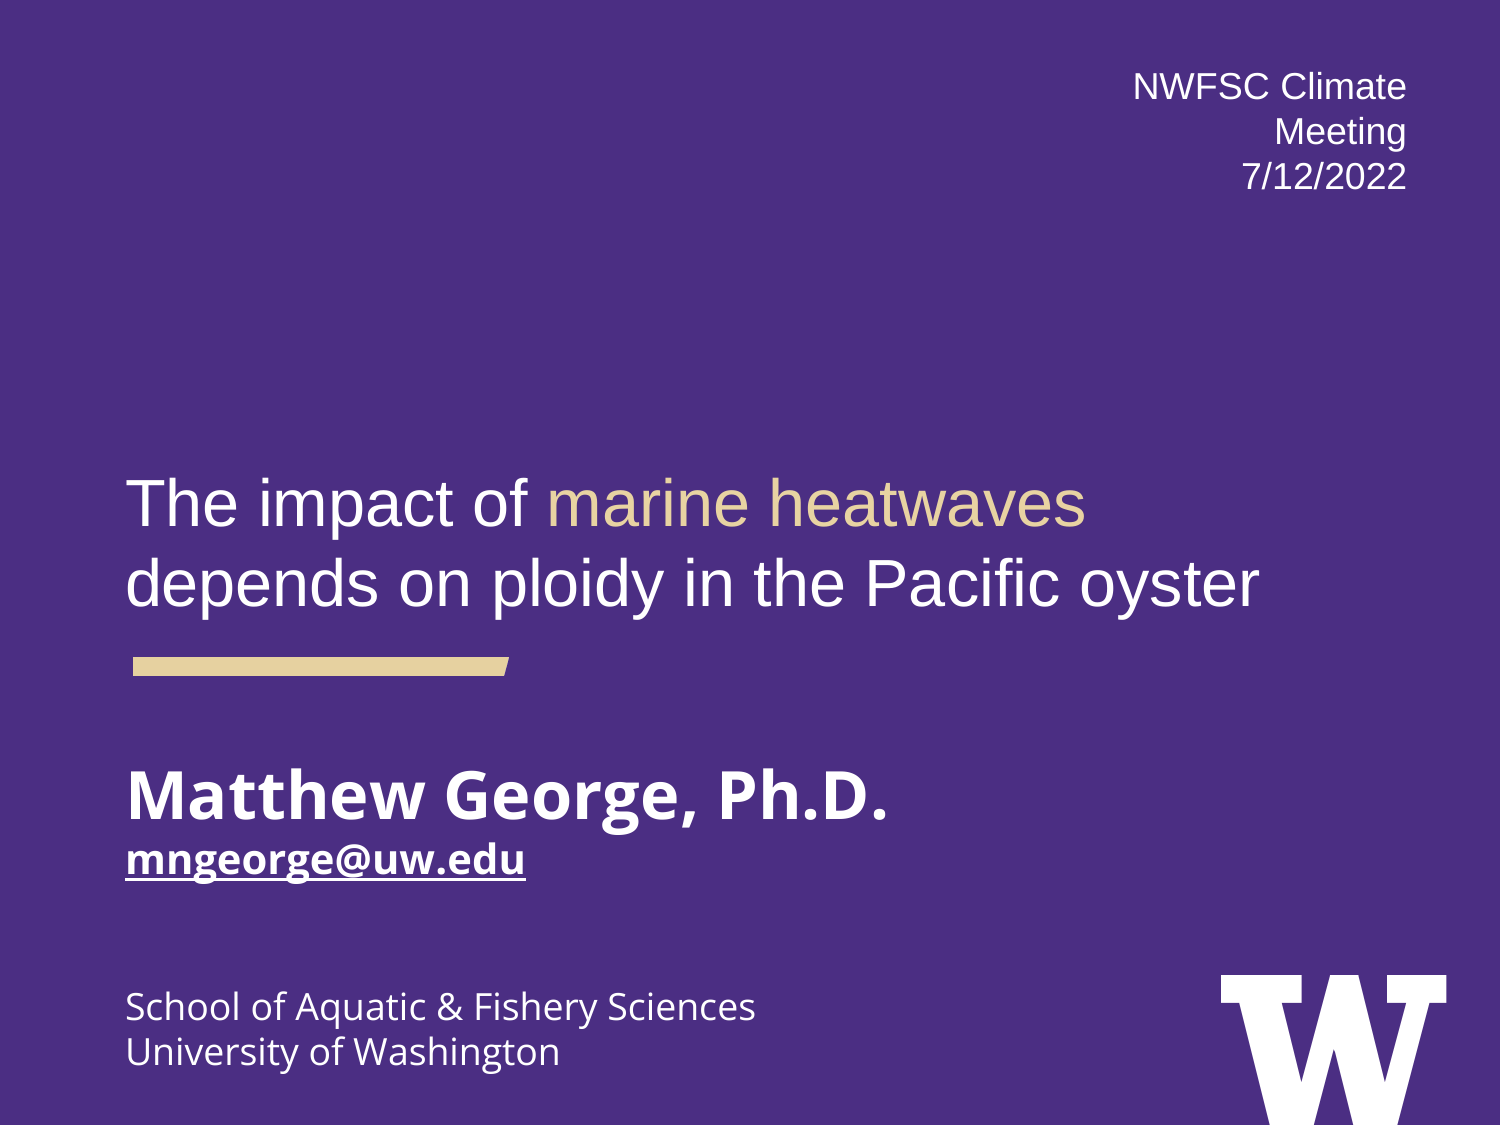

NWFSC Climate Meeting
7/12/2022
# The impact of marine heatwaves depends on ploidy in the Pacific oyster
Matthew George, Ph.D.
mngeorge@uw.edu